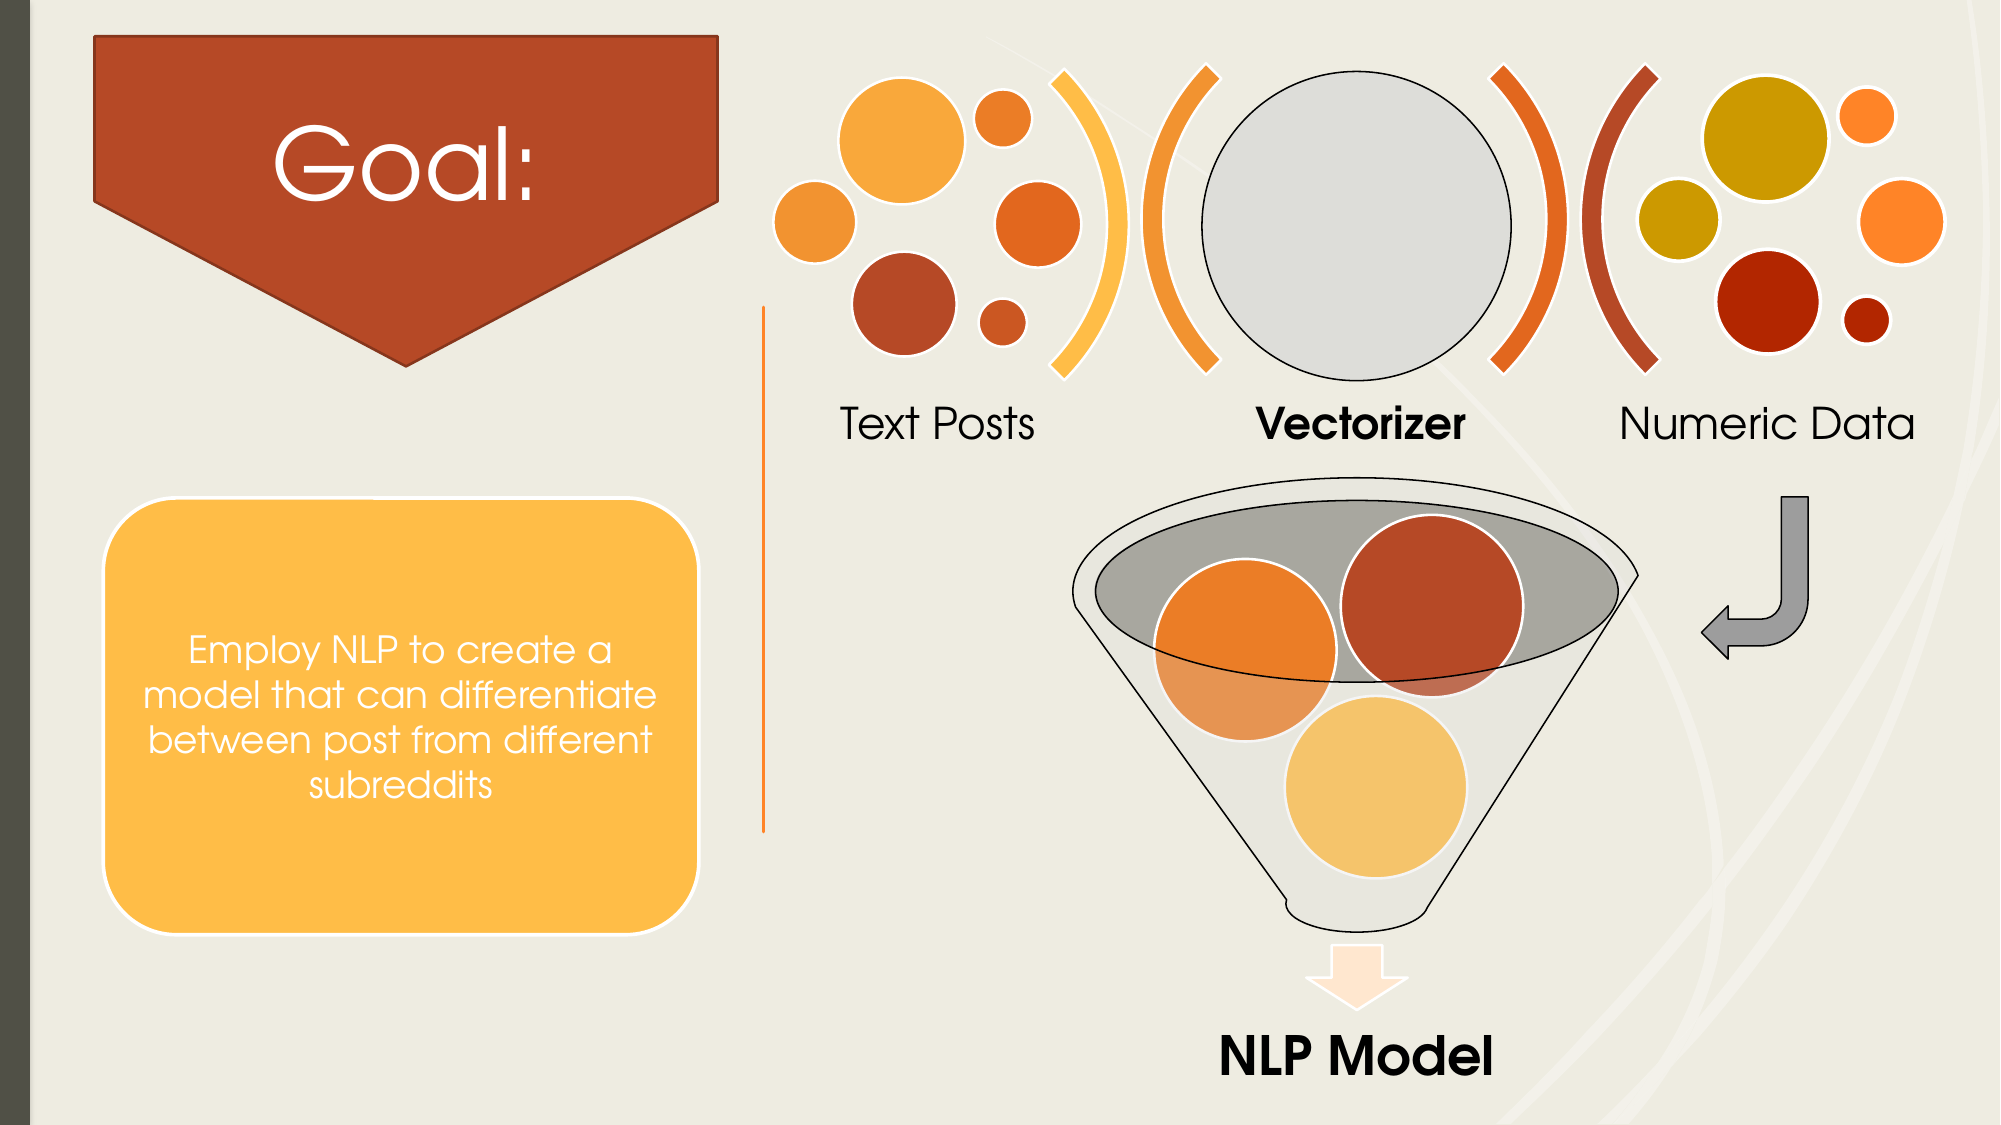

Goal:

Text Posts
Vectorizer
Numeric Data

NLP Model

Employ NLP to create a model that can differentiate between post from different subreddits